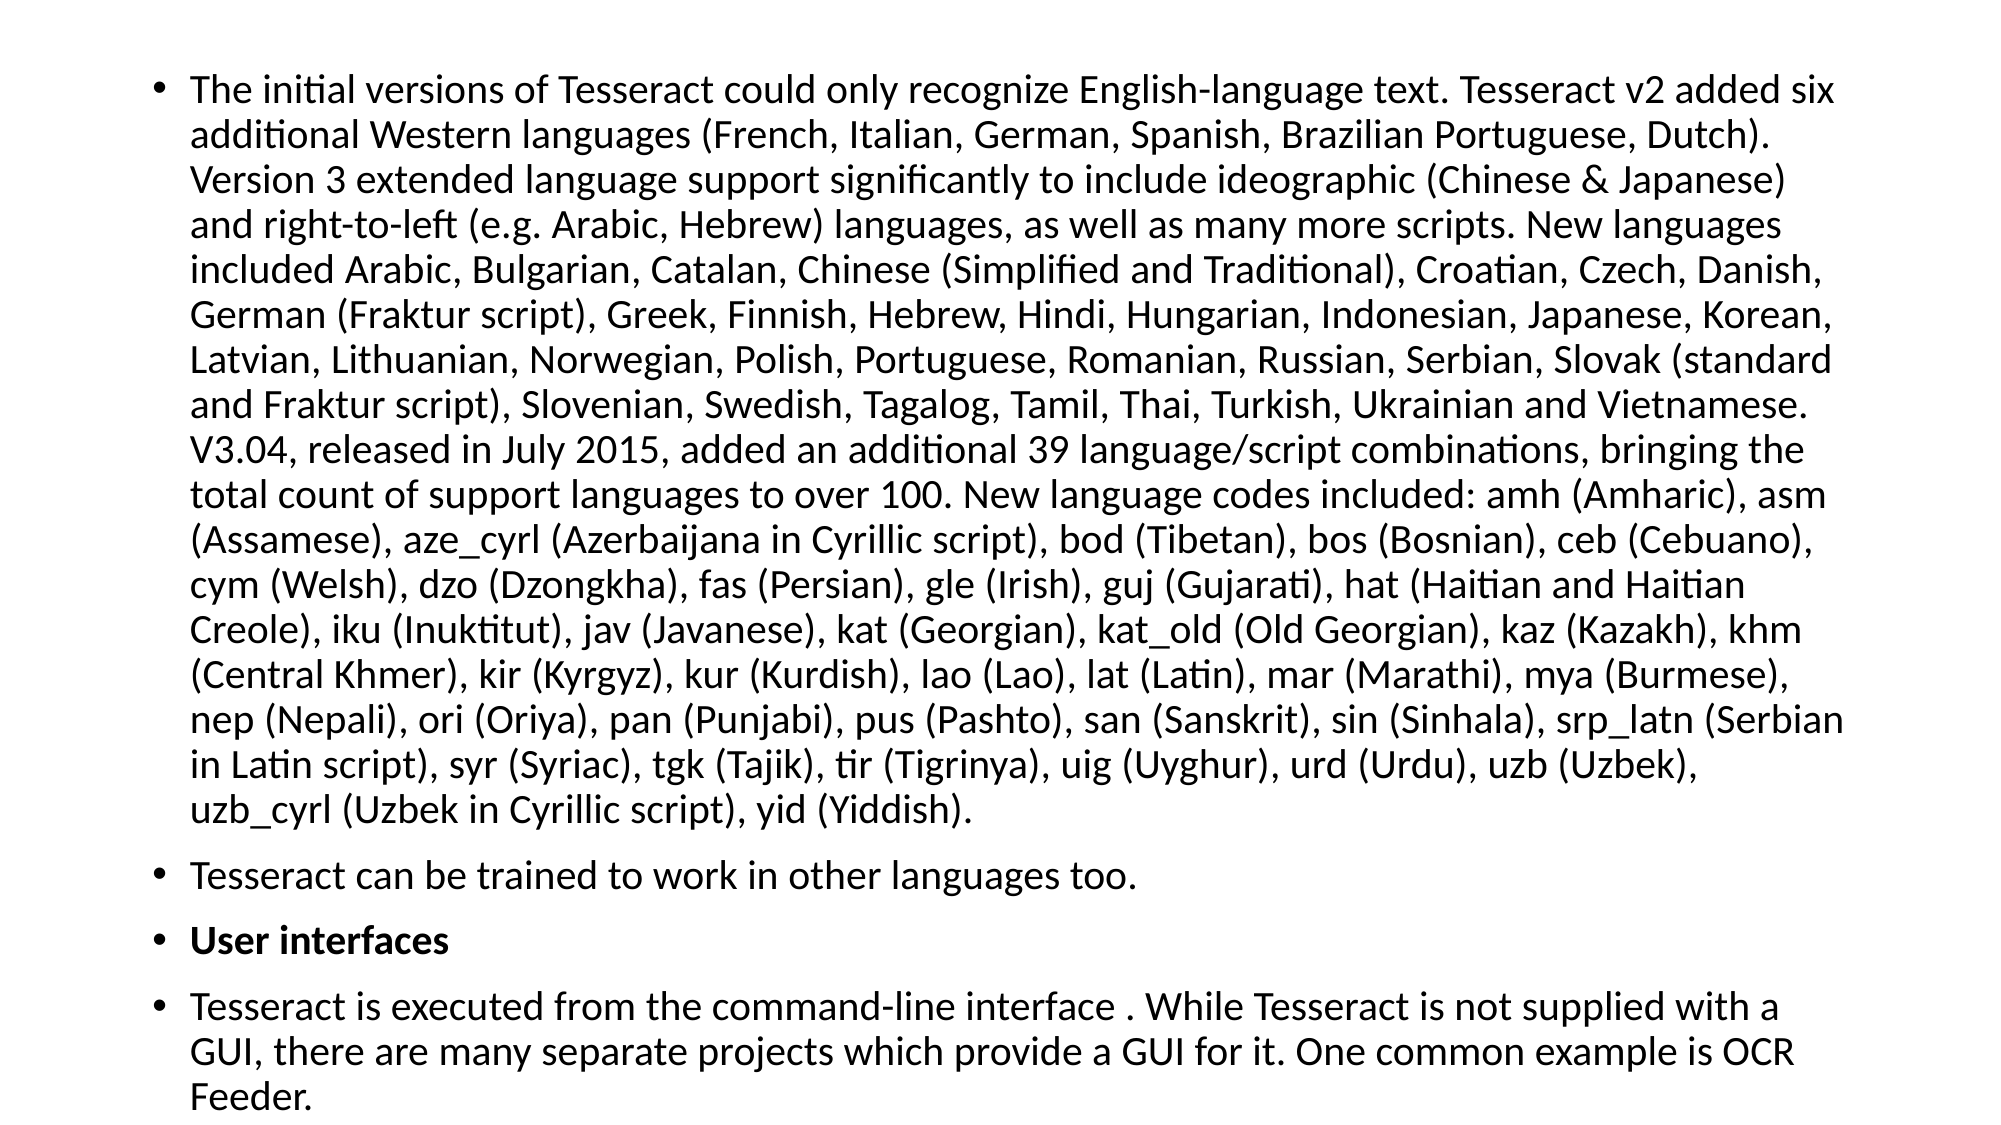

The initial versions of Tesseract could only recognize English-language text. Tesseract v2 added six additional Western languages (French, Italian, German, Spanish, Brazilian Portuguese, Dutch). Version 3 extended language support significantly to include ideographic (Chinese & Japanese) and right-to-left (e.g. Arabic, Hebrew) languages, as well as many more scripts. New languages included Arabic, Bulgarian, Catalan, Chinese (Simplified and Traditional), Croatian, Czech, Danish, German (Fraktur script), Greek, Finnish, Hebrew, Hindi, Hungarian, Indonesian, Japanese, Korean, Latvian, Lithuanian, Norwegian, Polish, Portuguese, Romanian, Russian, Serbian, Slovak (standard and Fraktur script), Slovenian, Swedish, Tagalog, Tamil, Thai, Turkish, Ukrainian and Vietnamese. V3.04, released in July 2015, added an additional 39 language/script combinations, bringing the total count of support languages to over 100. New language codes included: amh (Amharic), asm (Assamese), aze_cyrl (Azerbaijana in Cyrillic script), bod (Tibetan), bos (Bosnian), ceb (Cebuano), cym (Welsh), dzo (Dzongkha), fas (Persian), gle (Irish), guj (Gujarati), hat (Haitian and Haitian Creole), iku (Inuktitut), jav (Javanese), kat (Georgian), kat_old (Old Georgian), kaz (Kazakh), khm (Central Khmer), kir (Kyrgyz), kur (Kurdish), lao (Lao), lat (Latin), mar (Marathi), mya (Burmese), nep (Nepali), ori (Oriya), pan (Punjabi), pus (Pashto), san (Sanskrit), sin (Sinhala), srp_latn (Serbian in Latin script), syr (Syriac), tgk (Tajik), tir (Tigrinya), uig (Uyghur), urd (Urdu), uzb (Uzbek), uzb_cyrl (Uzbek in Cyrillic script), yid (Yiddish).
Tesseract can be trained to work in other languages too.
User interfaces
Tesseract is executed from the command-line interface . While Tesseract is not supplied with a GUI, there are many separate projects which provide a GUI for it. One common example is OCR Feeder.